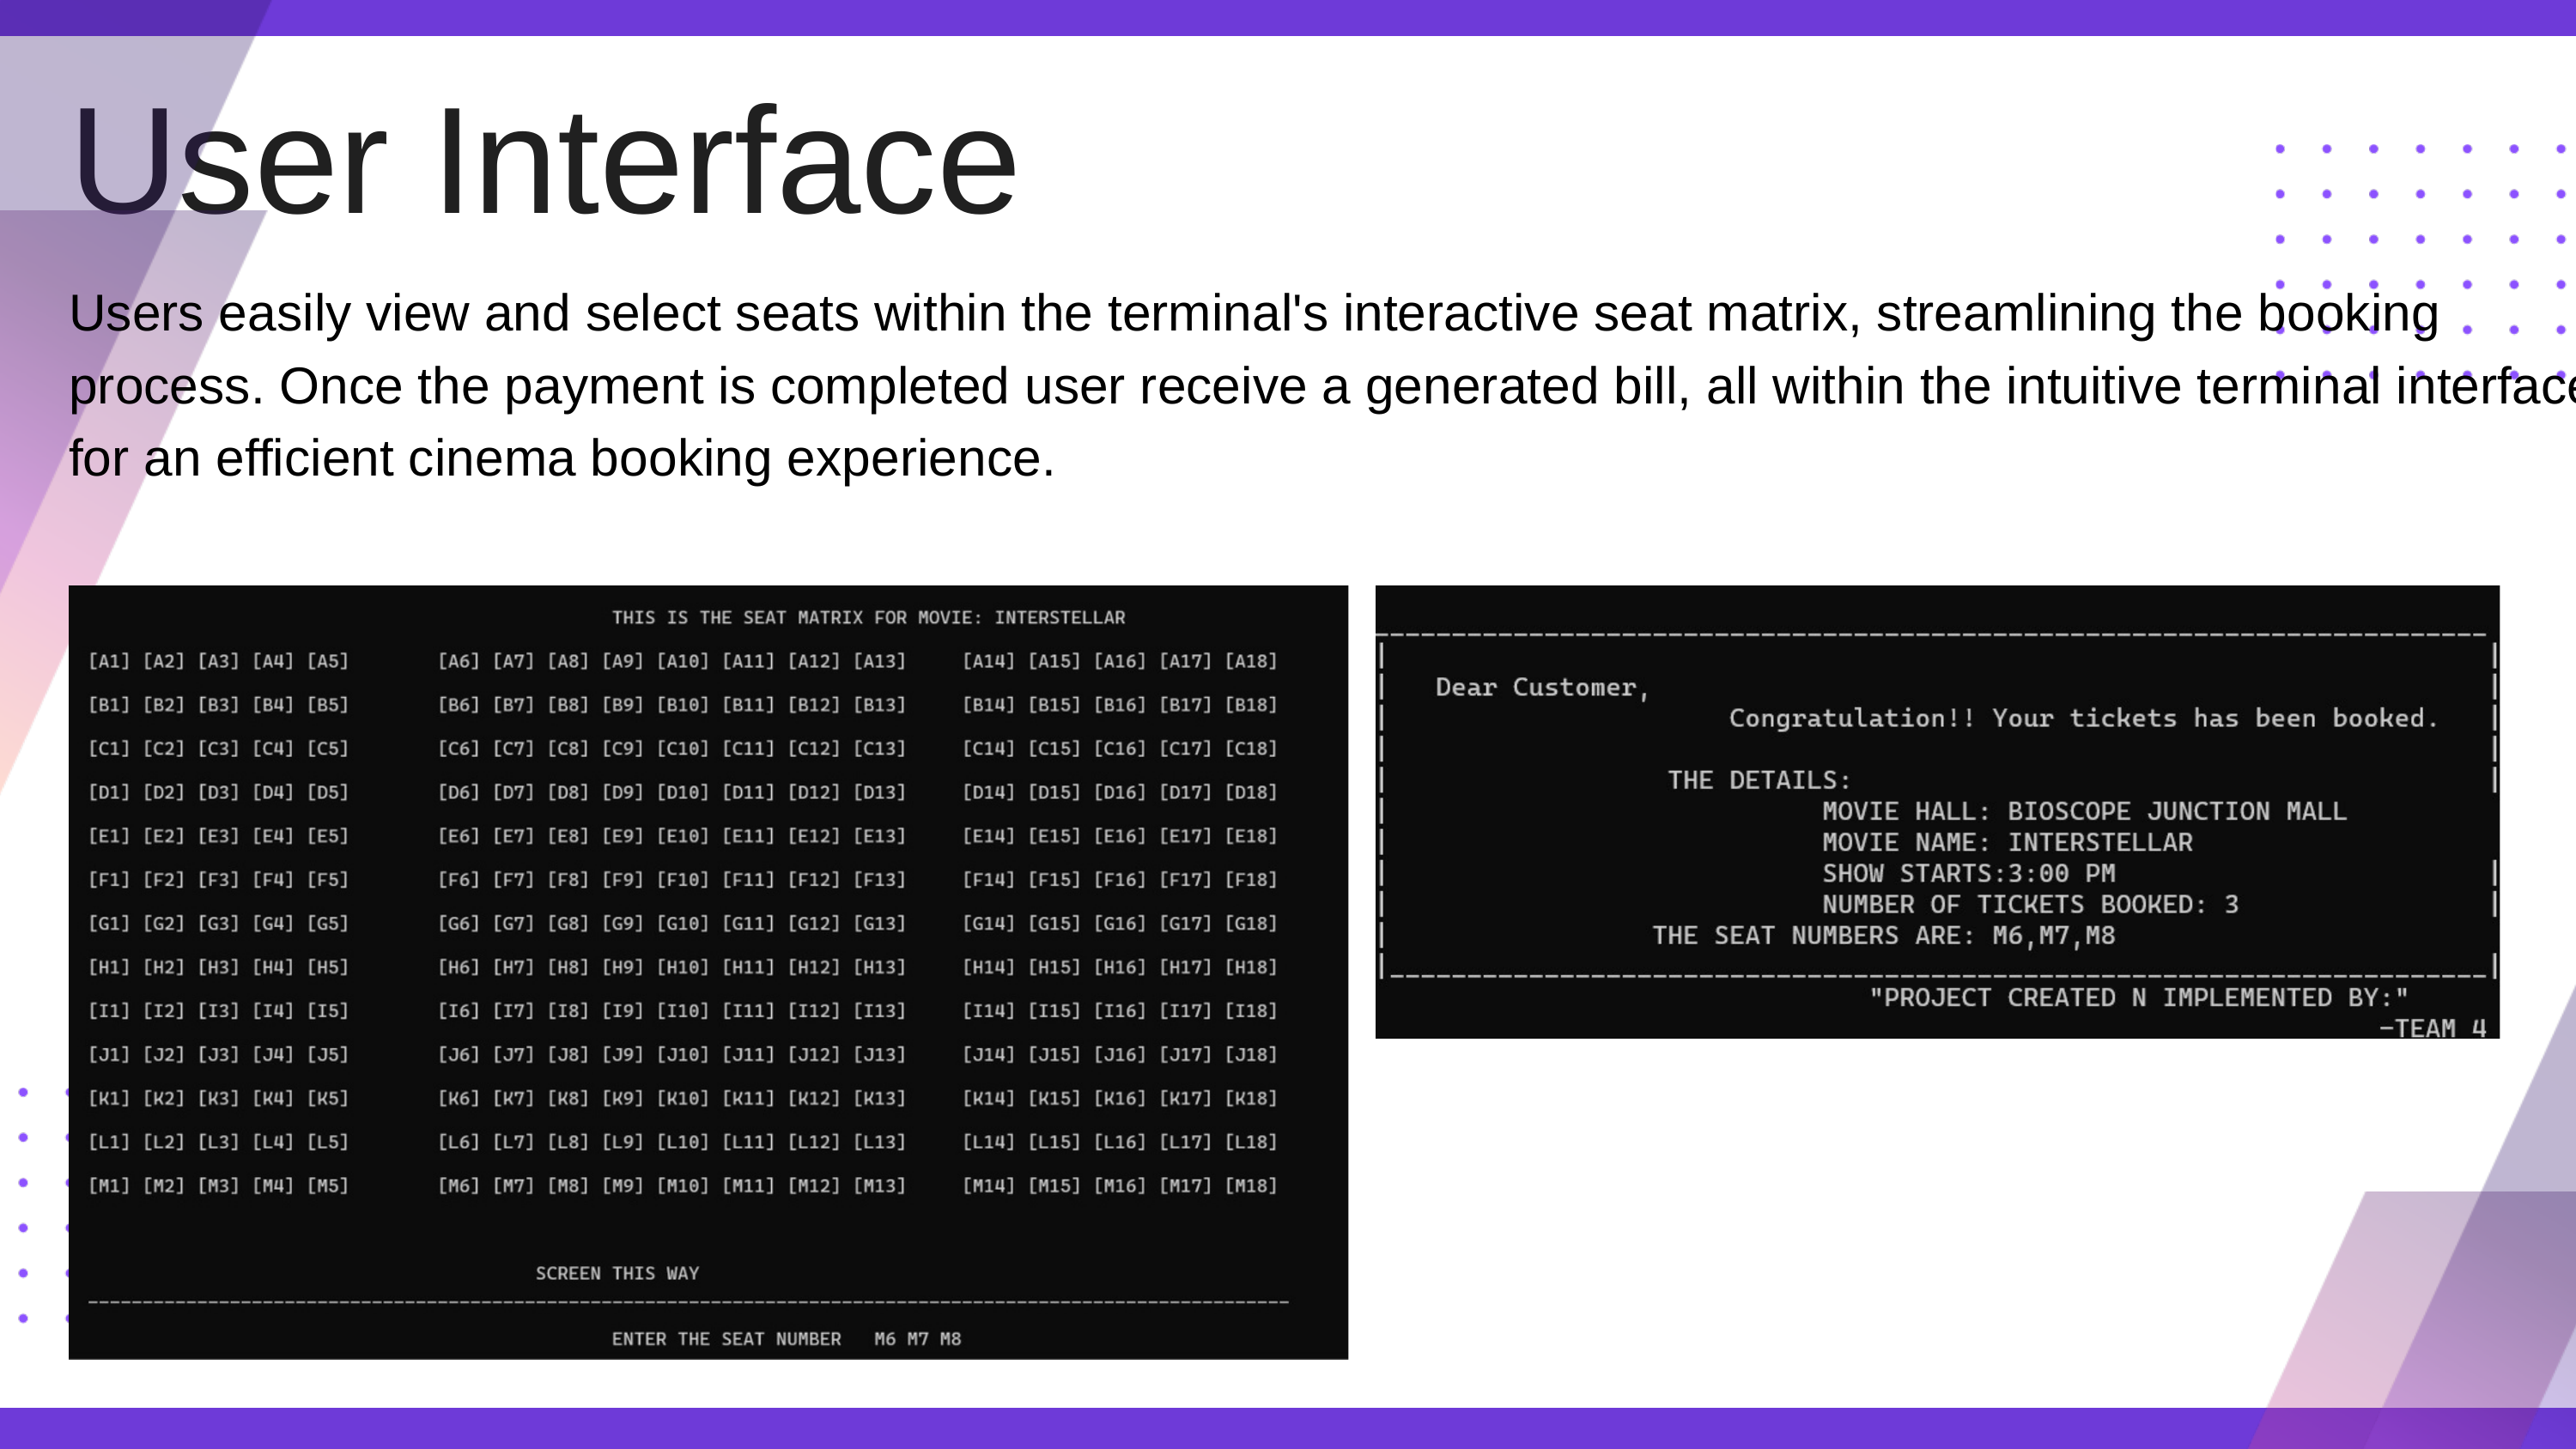

User Interface

Users easily view and select seats within the terminal's interactive seat matrix, streamlining the booking process. Once the payment is completed user receive a generated bill, all within the intuitive terminal interface for an efficient cinema booking experience.